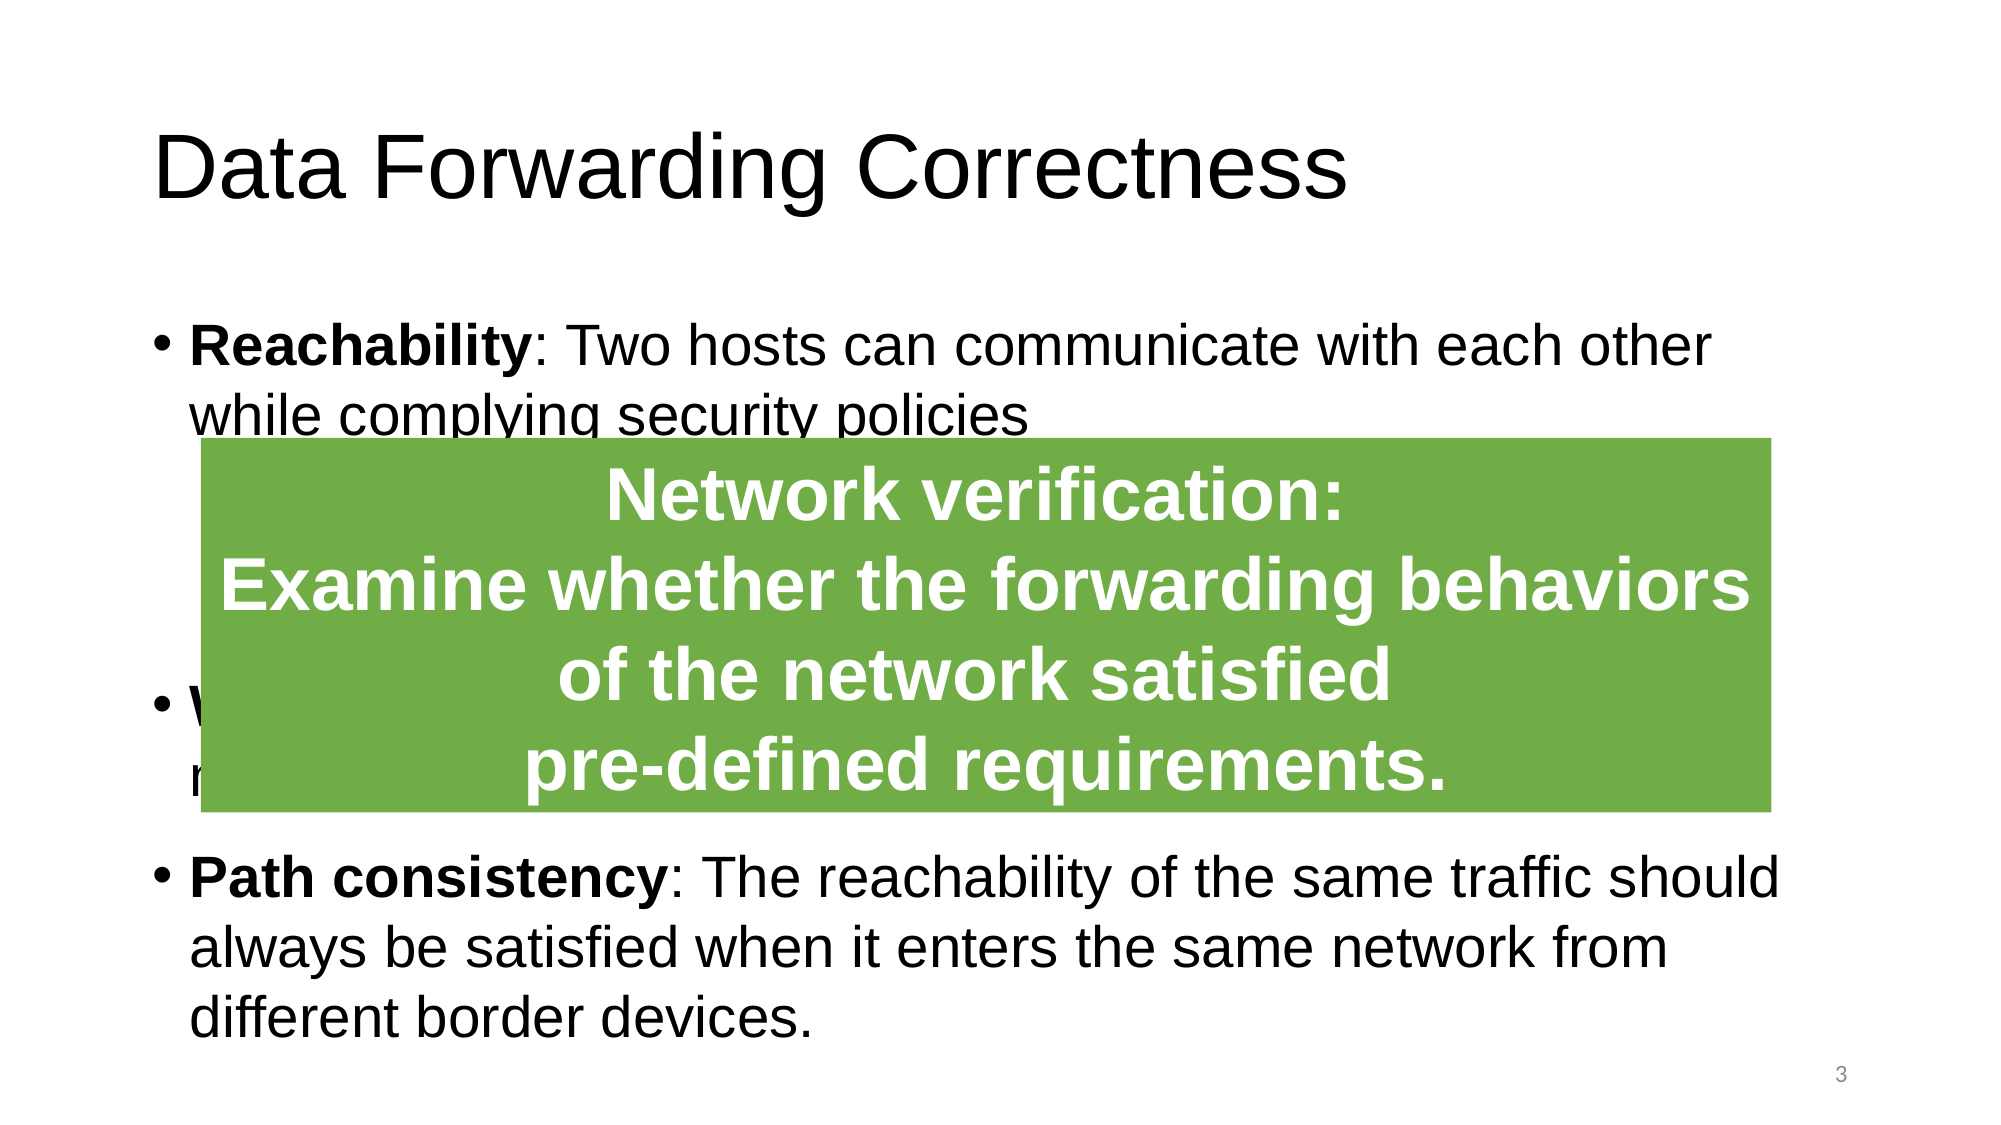

# Data Forwarding Correctness
Reachability: Two hosts can communicate with each other while complying security policies
Example 1：There are no forwarding loops or black holes in forwarding paths between devices.
Example 2：Isolation among different tenants in datacenters.
Waypointing: The traffic should traverse a chain of devices m1, . . . ,mk
Path consistency: The reachability of the same traffic should always be satisfied when it enters the same network from different border devices.

Network verification:
Examine whether the forwarding behaviors of the network satisfied
pre-defined requirements.
3